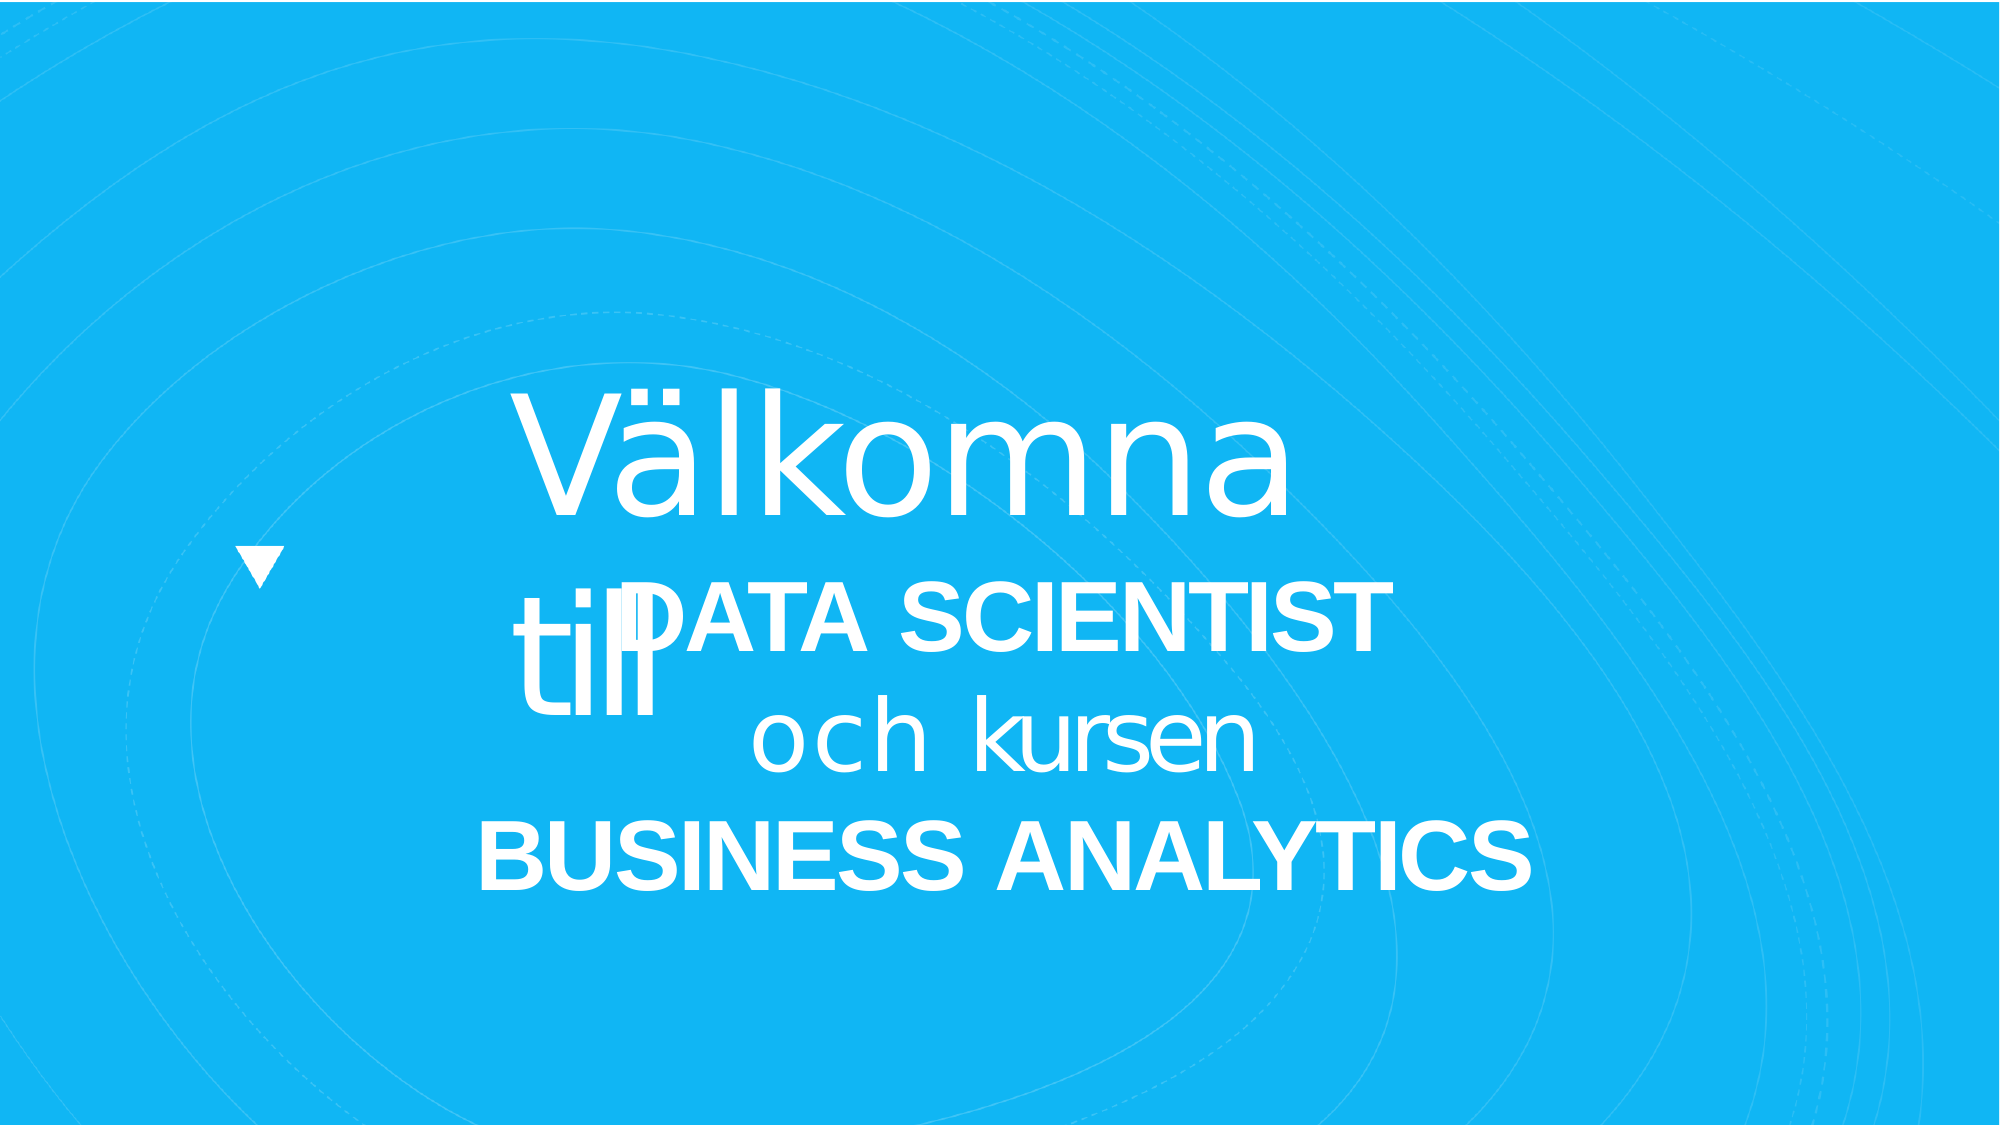

DATA SCIENTIST
och kursen
BUSINESS ANALYTICS
# Välkomna till